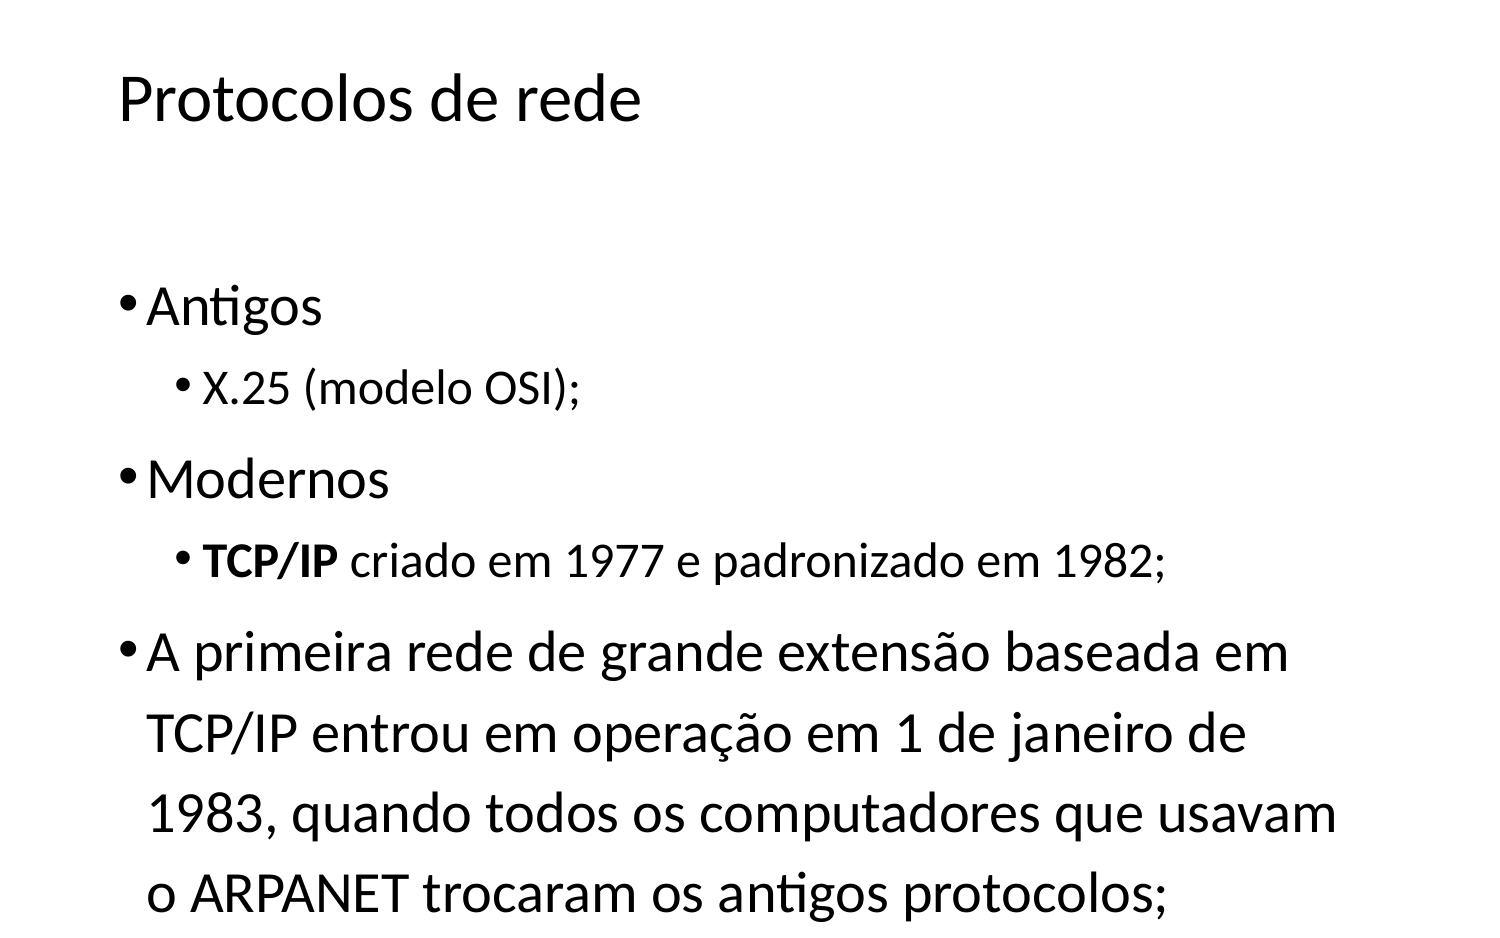

# Protocolos de rede
Antigos
X.25 (modelo OSI);
Modernos
TCP/IP criado em 1977 e padronizado em 1982;
A primeira rede de grande extensão baseada em TCP/IP entrou em operação em 1 de janeiro de 1983, quando todos os computadores que usavam o ARPANET trocaram os antigos protocolos;